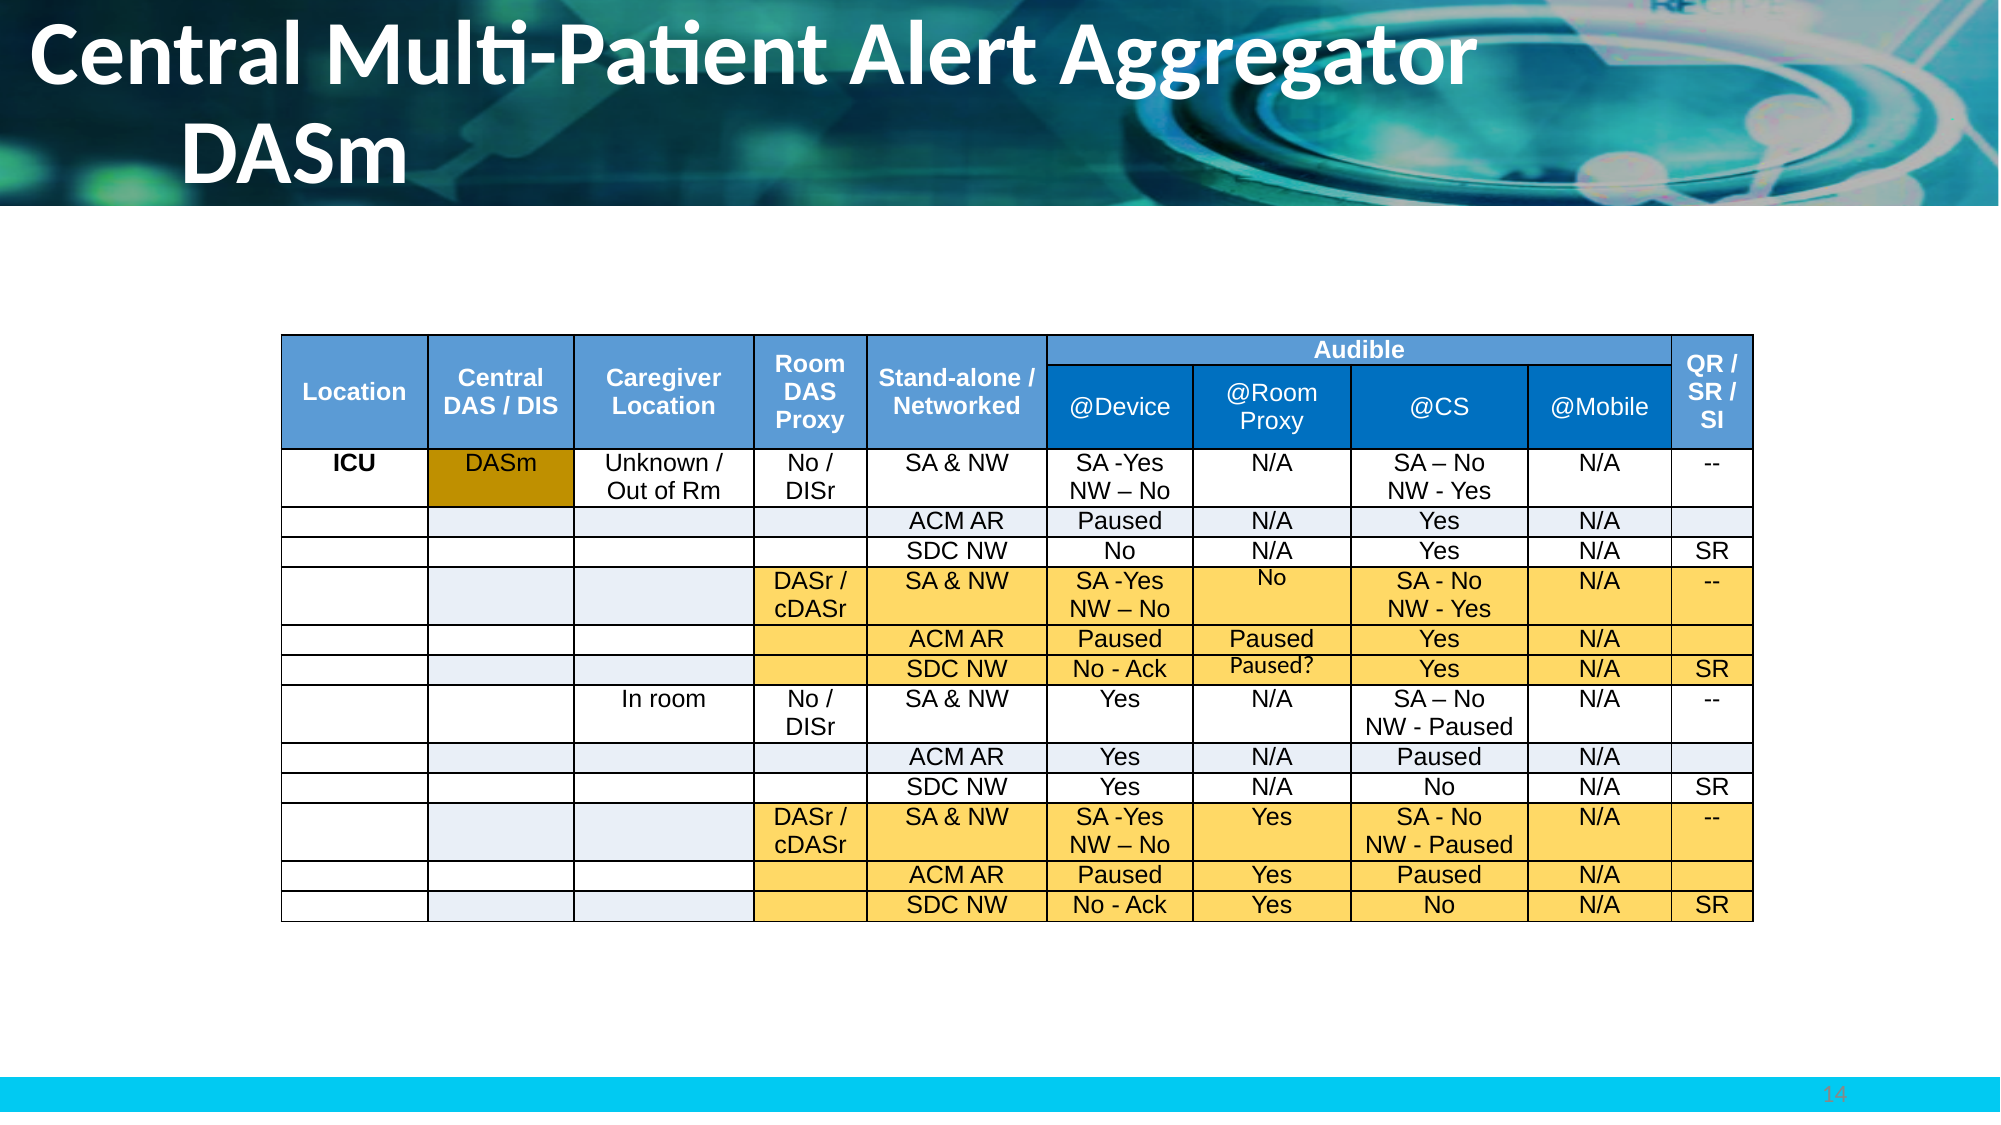

# Central Multi-Patient Alert Aggregator DASm
| Location | Central DAS / DIS | Caregiver Location | Room DAS Proxy | Stand-alone / Networked | Audible |  |  |  | QR /SR /SI |
| --- | --- | --- | --- | --- | --- | --- | --- | --- | --- |
|  |  |  |  |  | @Device | @Room Proxy | @CS | @Mobile |  |
| ICU | DASm | Unknown / Out of Rm | No / DISr | SA & NW | SA -Yes NW – No | N/A | SA – No NW - Yes | N/A | -- |
|  |  |  |  | ACM AR | Paused | N/A | Yes | N/A |  |
|  |  |  |  | SDC NW | No | N/A | Yes | N/A | SR |
|  |  |  | DASr / cDASr | SA & NW | SA -Yes NW – No | No | SA - No NW - Yes | N/A | -- |
|  |  |  |  | ACM AR | Paused | Paused | Yes | N/A |  |
|  |  |  |  | SDC NW | No - Ack | Paused? | Yes | N/A | SR |
|  |  | In room | No / DISr | SA & NW | Yes | N/A | SA – No NW - Paused | N/A | -- |
|  |  |  |  | ACM AR | Yes | N/A | Paused | N/A |  |
|  |  |  |  | SDC NW | Yes | N/A | No | N/A | SR |
|  |  |  | DASr / cDASr | SA & NW | SA -Yes NW – No | Yes | SA - No NW - Paused | N/A | -- |
|  |  |  |  | ACM AR | Paused | Yes | Paused | N/A |  |
|  |  |  |  | SDC NW | No - Ack | Yes | No | N/A | SR |
14